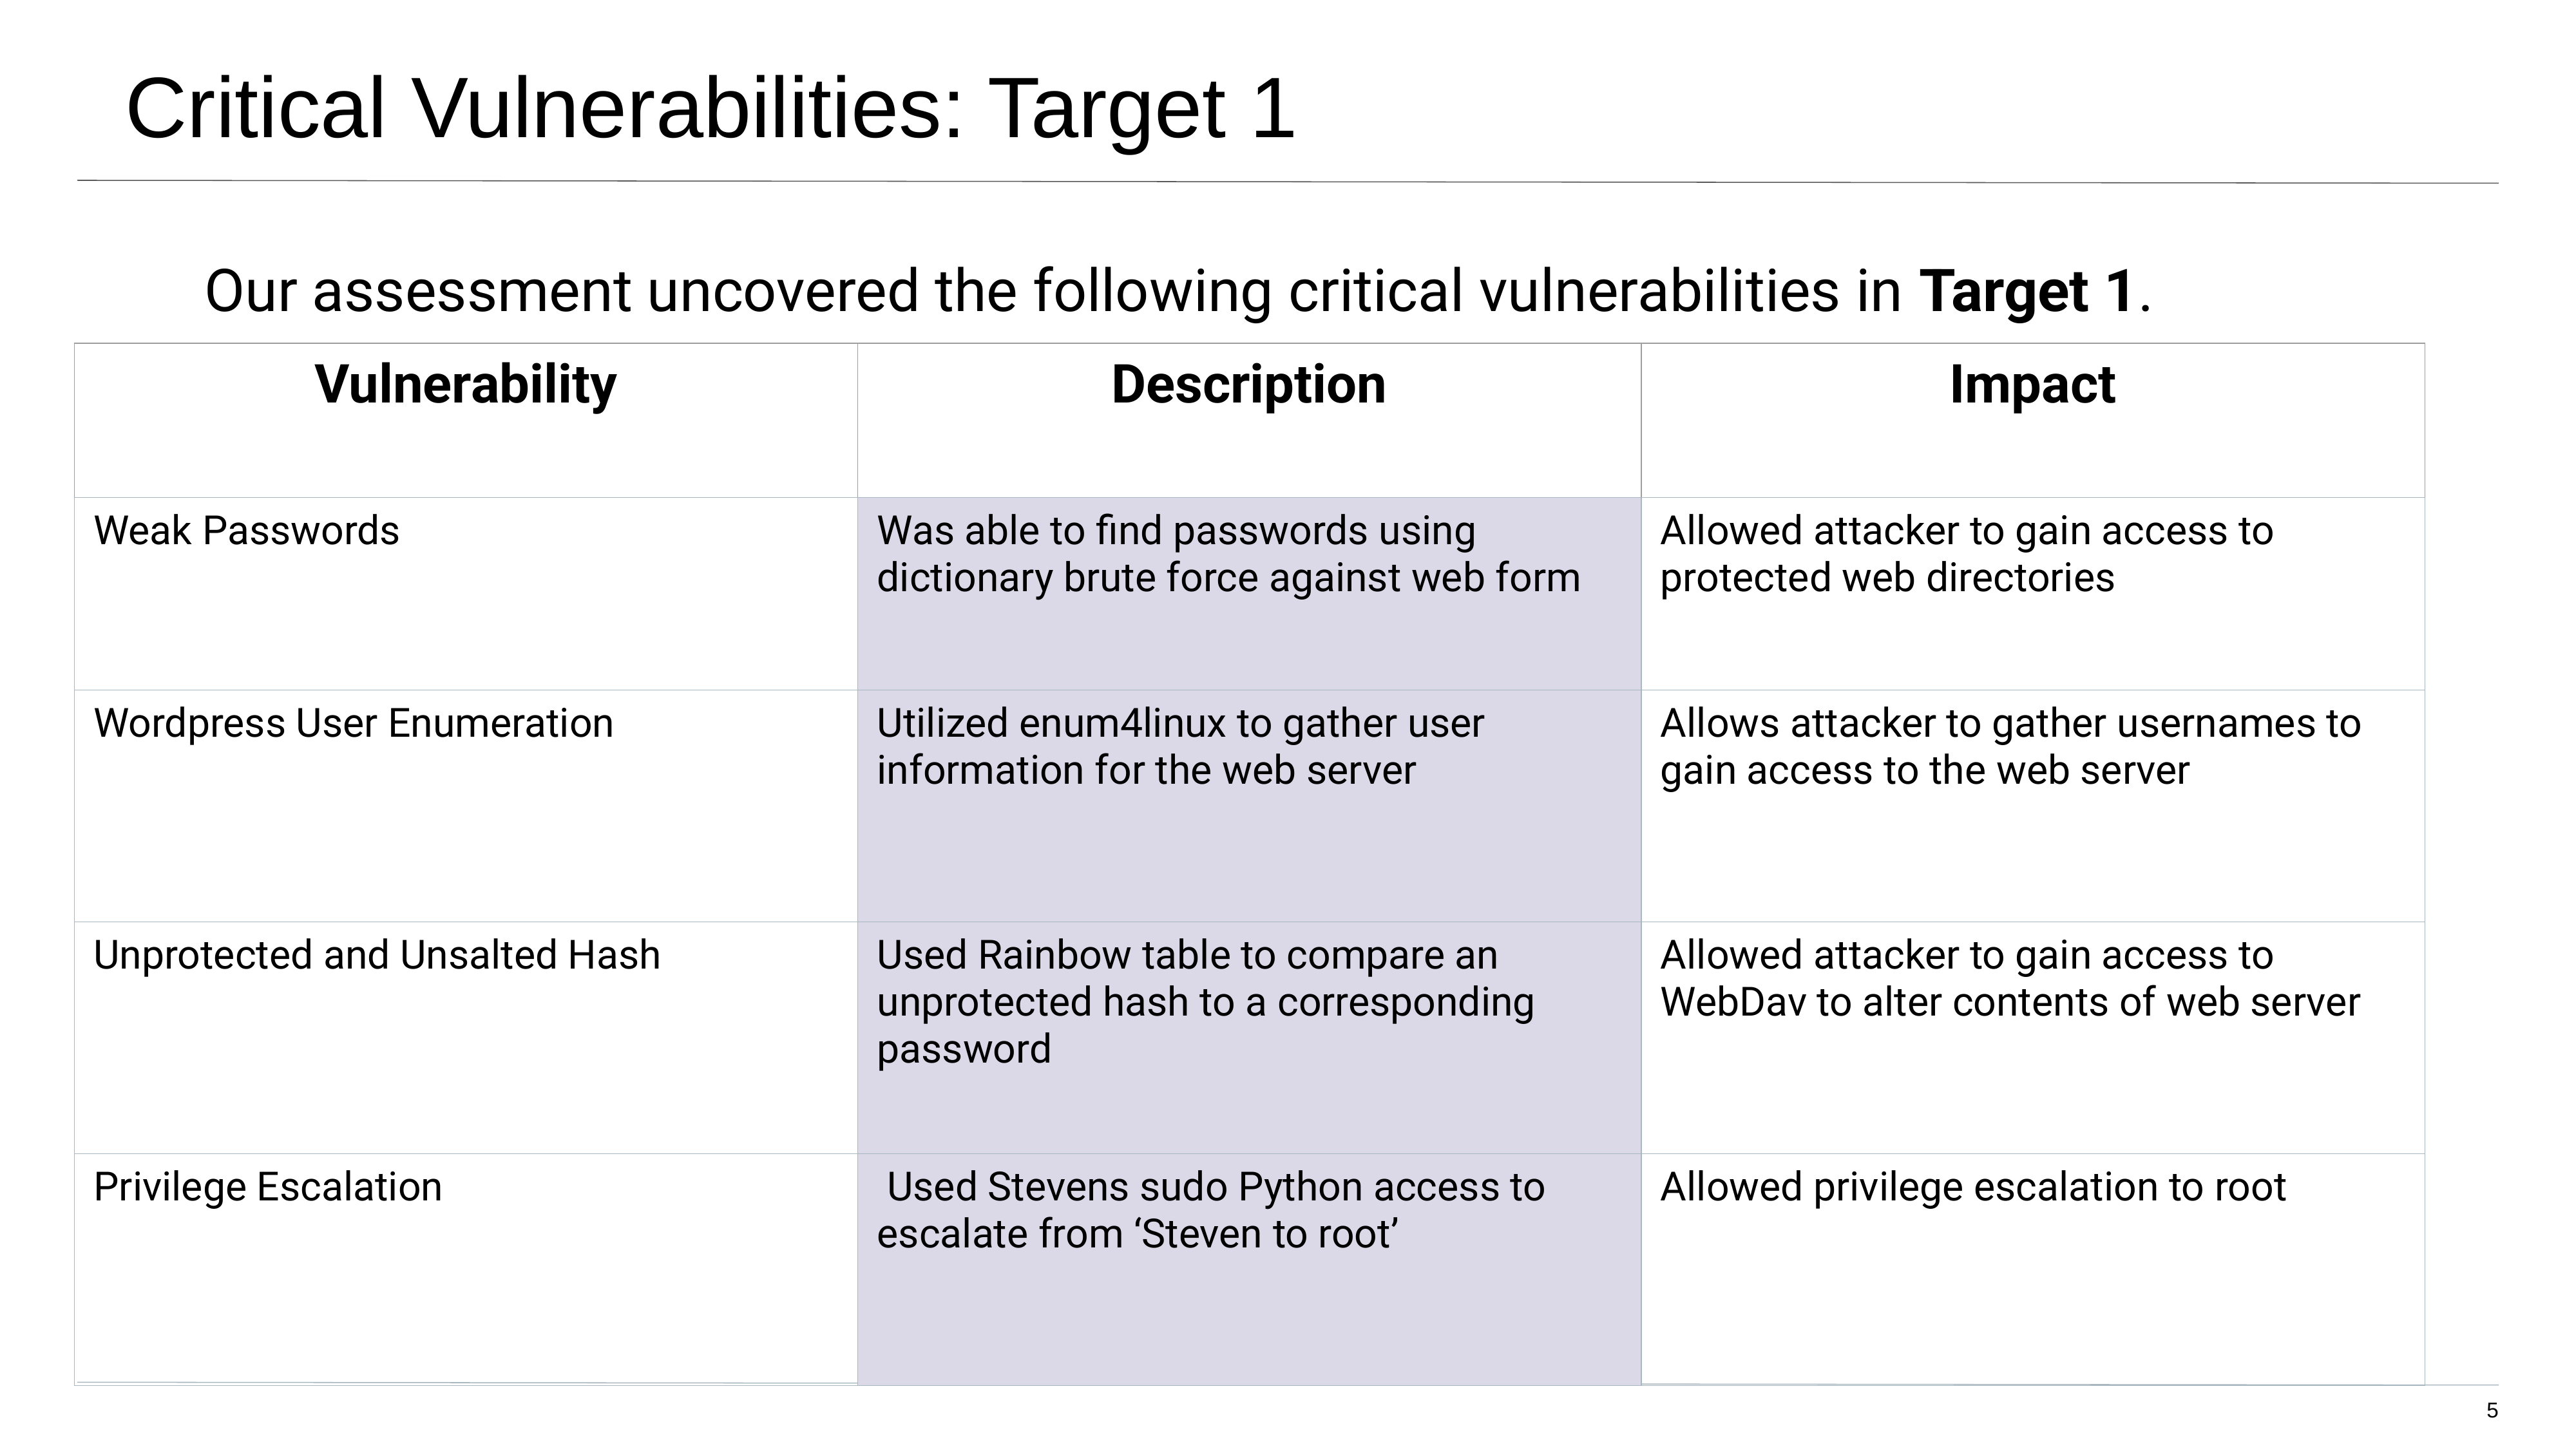

# Critical Vulnerabilities: Target 1
Our assessment uncovered the following critical vulnerabilities in Target 1.

| Vulnerability | Description | Impact |
| --- | --- | --- |
| Weak Passwords | Was able to find passwords using dictionary brute force against web form | Allowed attacker to gain access to protected web directories |
| Wordpress User Enumeration | Utilized enum4linux to gather user information for the web server | Allows attacker to gather usernames to gain access to the web server |
| Unprotected and Unsalted Hash | Used Rainbow table to compare an unprotected hash to a corresponding password | Allowed attacker to gain access to WebDav to alter contents of web server |
| Privilege Escalation | Used Stevens sudo Python access to escalate from ‘Steven to root’ | Allowed privilege escalation to root |
5